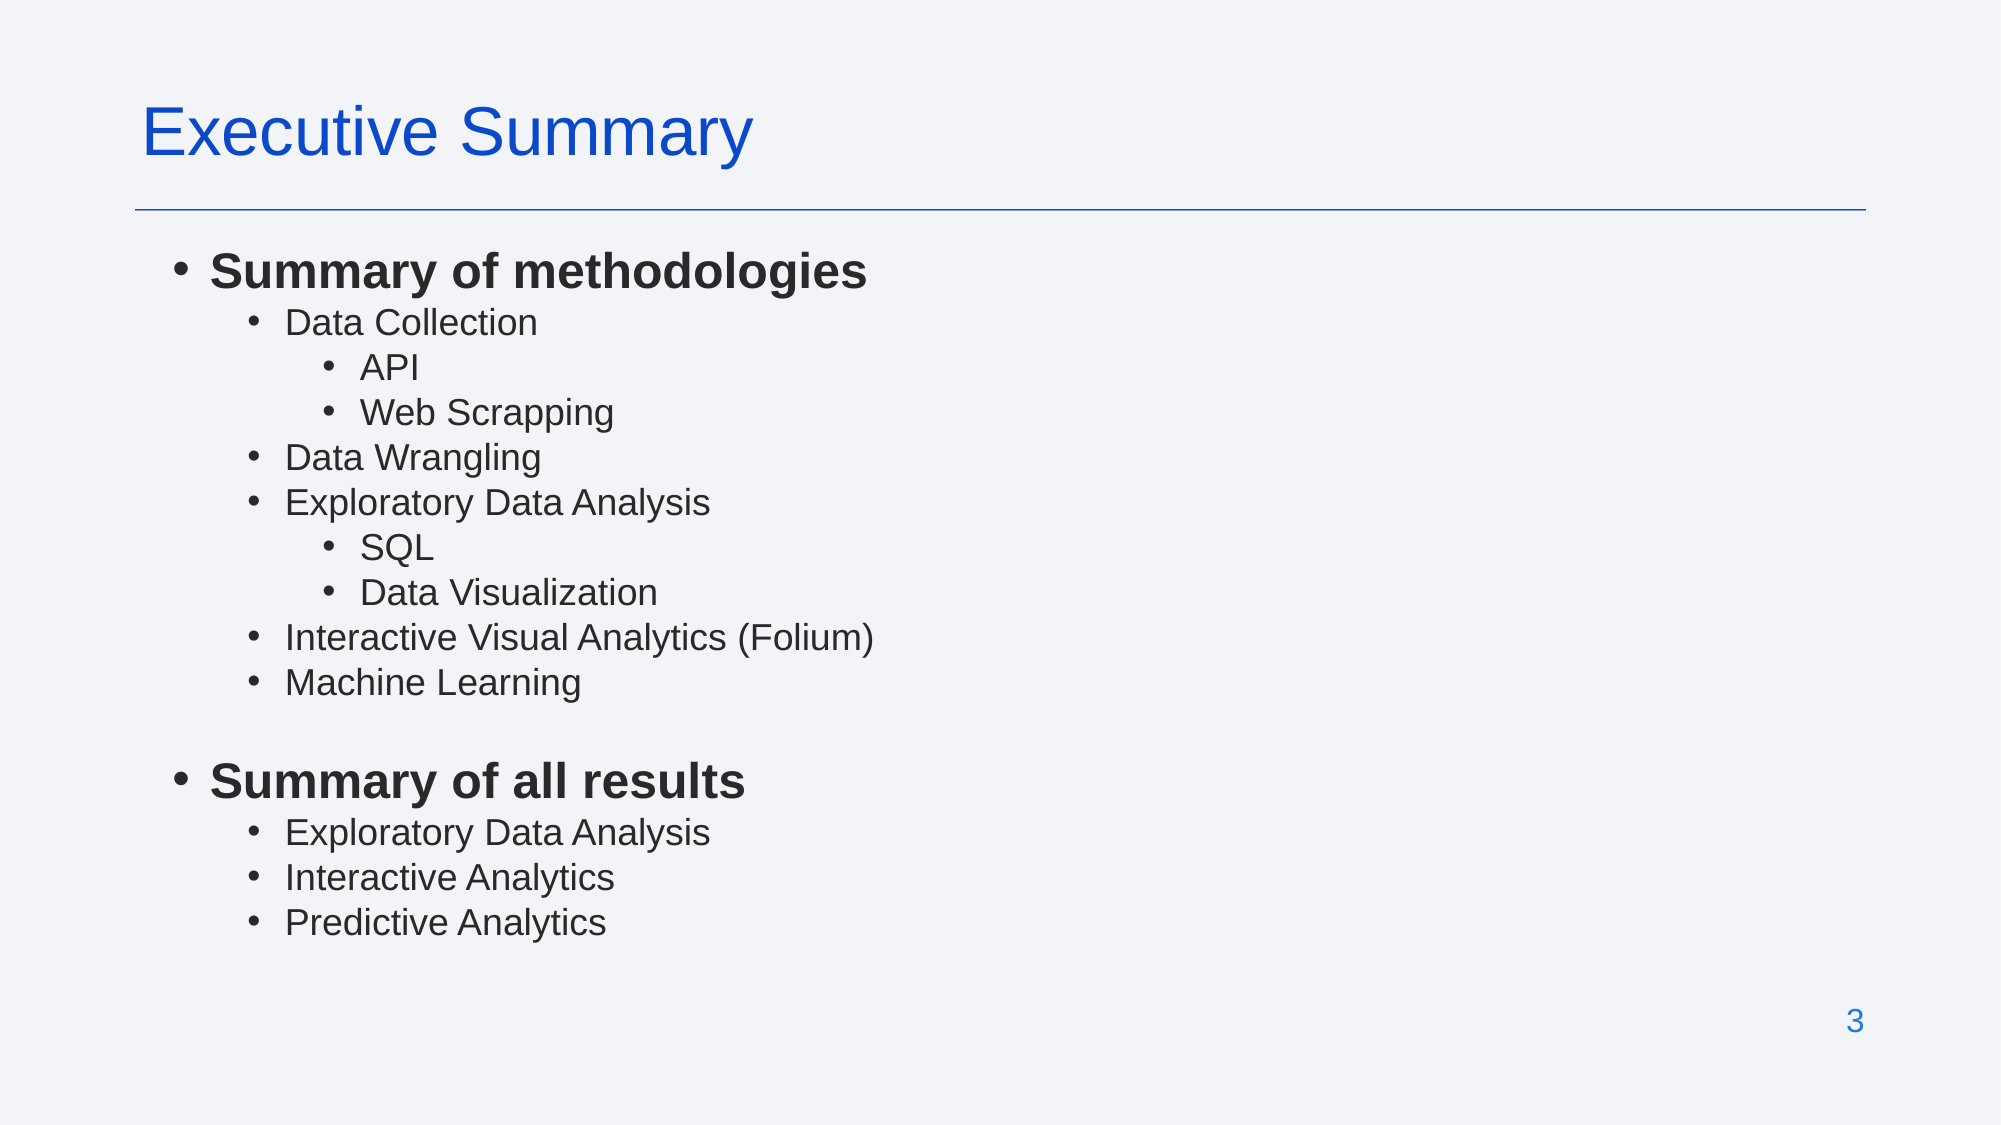

Executive Summary
Summary of methodologies
Data Collection
API
Web Scrapping
Data Wrangling
Exploratory Data Analysis
SQL
Data Visualization
Interactive Visual Analytics (Folium)
Machine Learning

Summary of all results
Exploratory Data Analysis
Interactive Analytics
Predictive Analytics
3